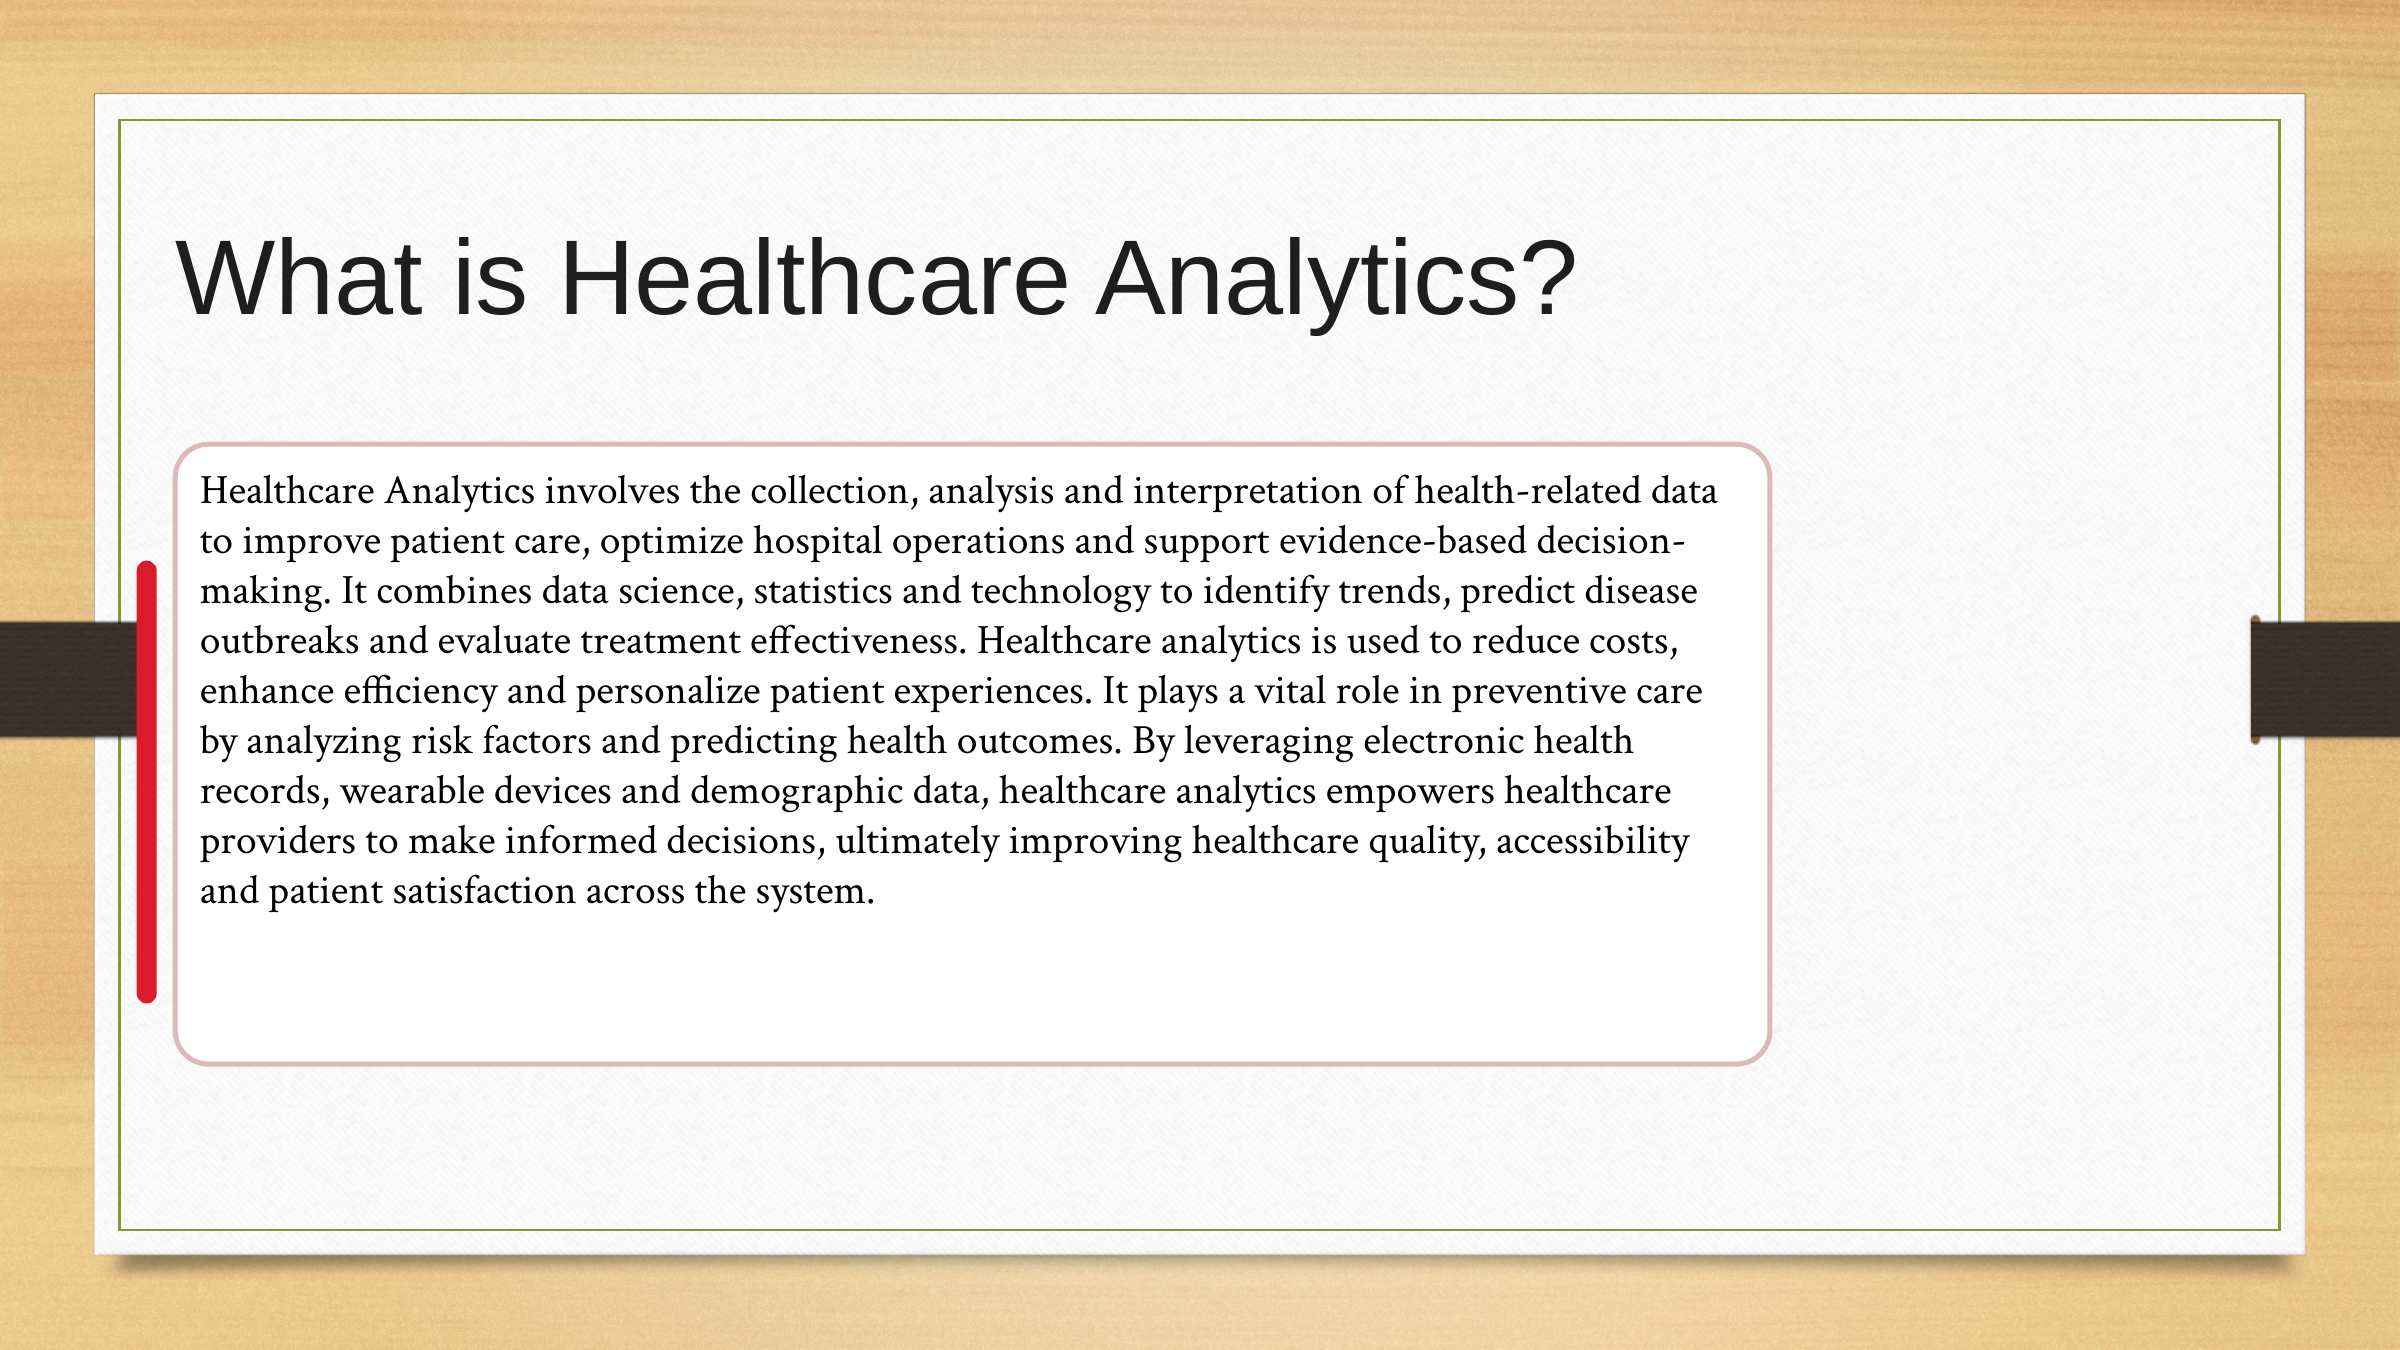

What is Healthcare Analytics?
Healthcare Analytics involves the collection, analysis and interpretation of health-related data to improve patient care, optimize hospital operations and support evidence-based decision-making. It combines data science, statistics and technology to identify trends, predict disease outbreaks and evaluate treatment effectiveness. Healthcare analytics is used to reduce costs, enhance efficiency and personalize patient experiences. It plays a vital role in preventive care by analyzing risk factors and predicting health outcomes. By leveraging electronic health records, wearable devices and demographic data, healthcare analytics empowers healthcare providers to make informed decisions, ultimately improving healthcare quality, accessibility and patient satisfaction across the system.